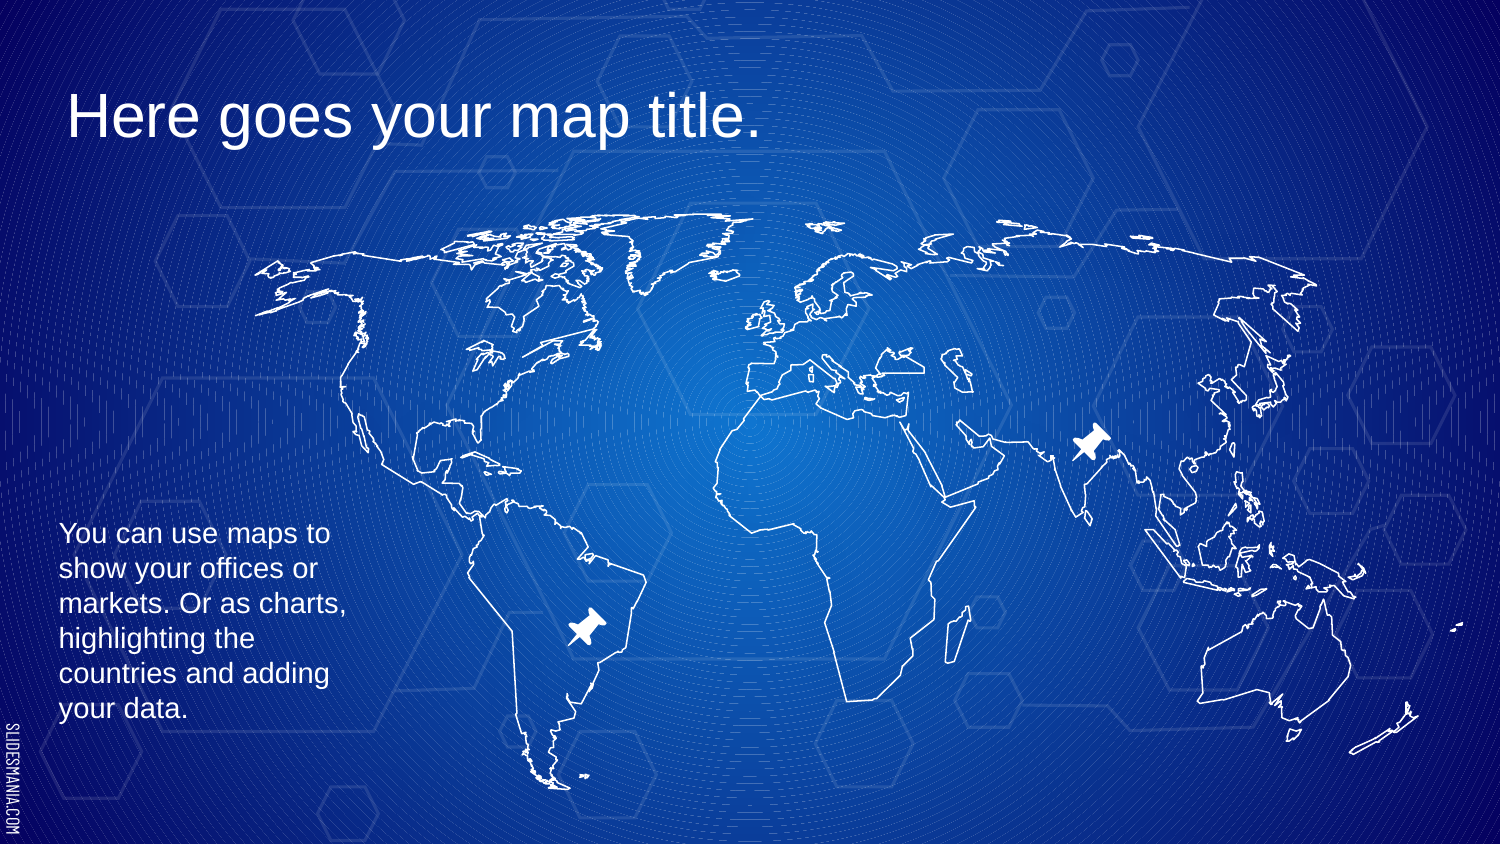

# Here goes your map title.

You can use maps to show your offices or markets. Or as charts, highlighting the countries and adding your data.